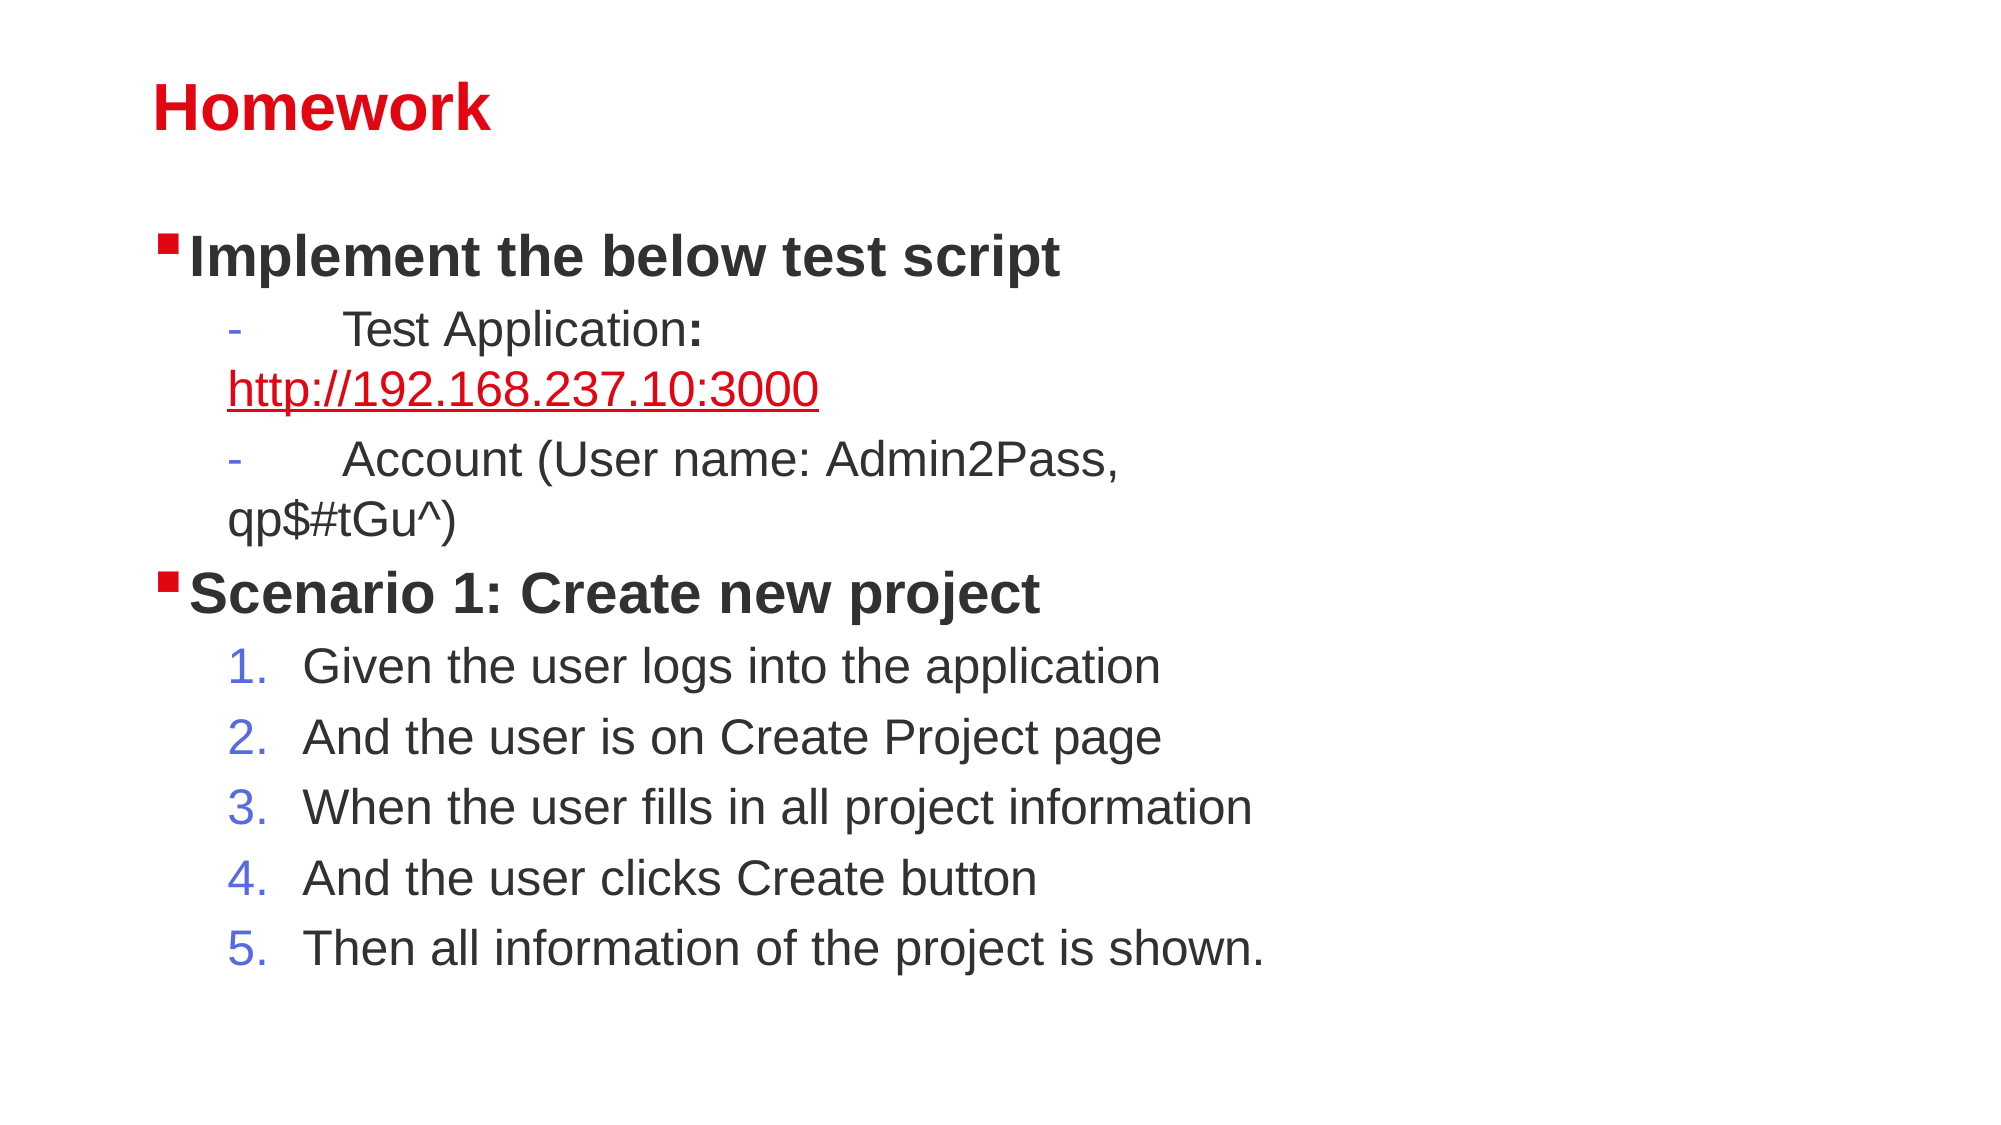

# Homework
Implement the below test script
-	Test Application: http://192.168.237.10:3000
-	Account (User name: Admin2Pass, qp$#tGu^)
Scenario 1: Create new project
Given the user logs into the application
And the user is on Create Project page
When the user fills in all project information
And the user clicks Create button
Then all information of the project is shown.